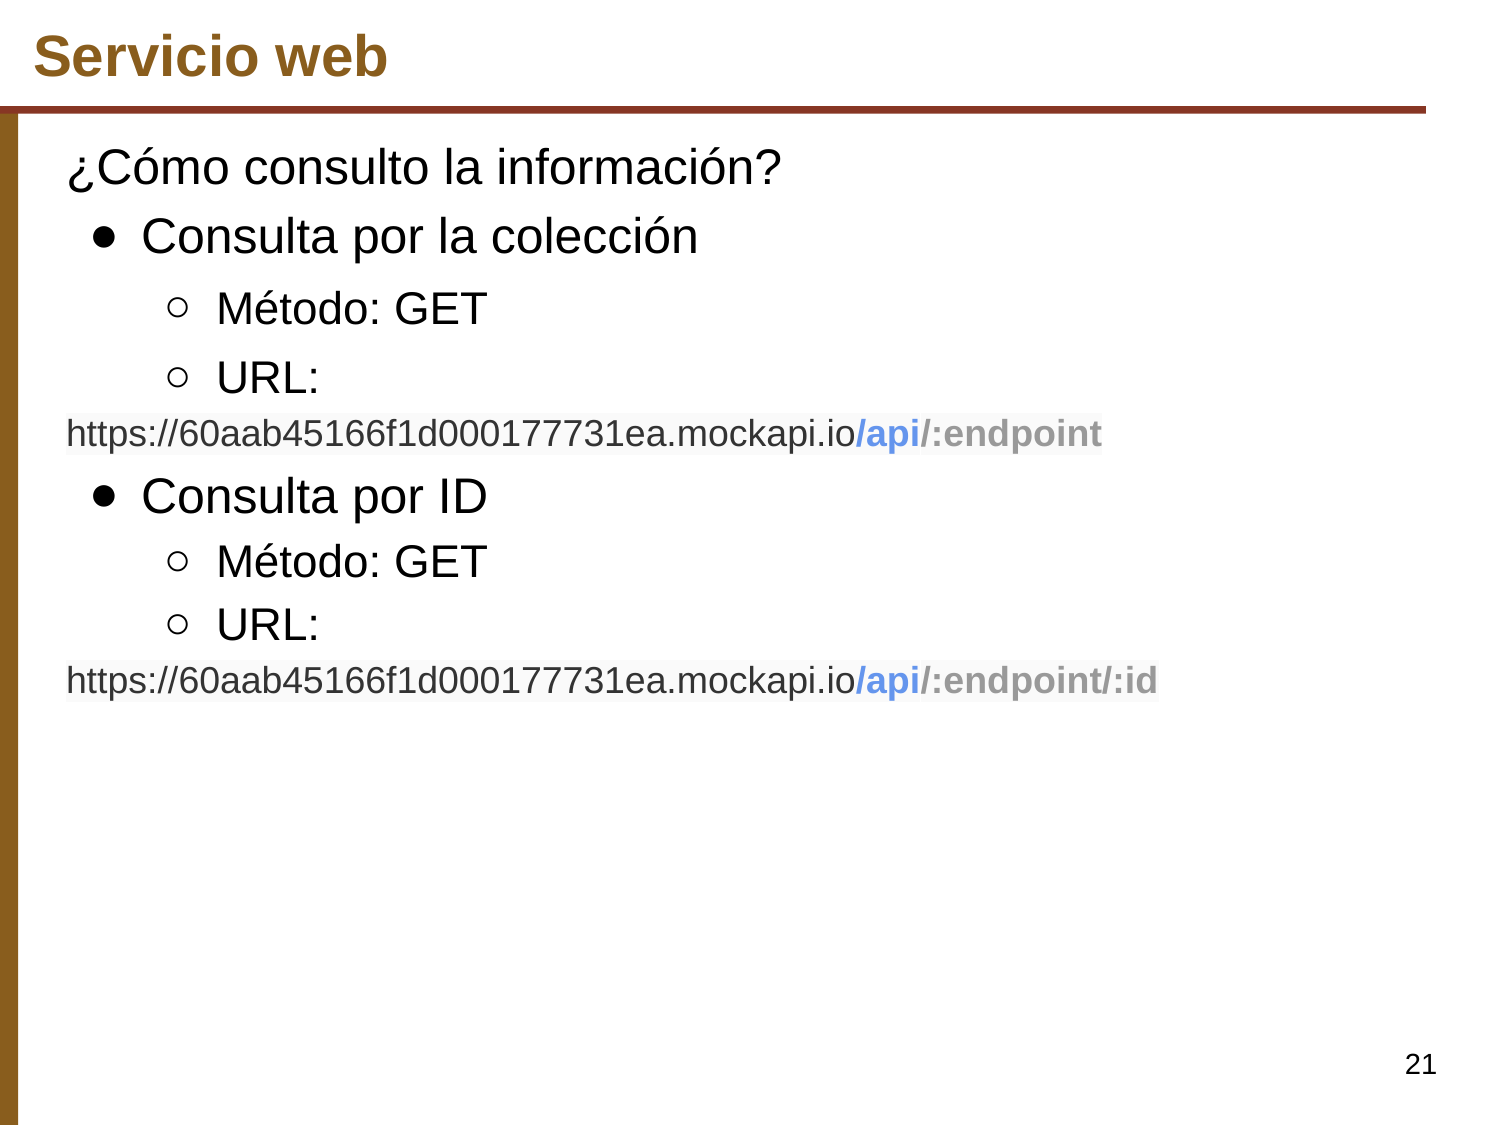

# Servicio web
¿Cómo consulto la información?
Consulta por la colección
Método: GET
URL:
https://60aab45166f1d000177731ea.mockapi.io/api/:endpoint
Consulta por ID
Método: GET
URL:
https://60aab45166f1d000177731ea.mockapi.io/api/:endpoint/:id
21